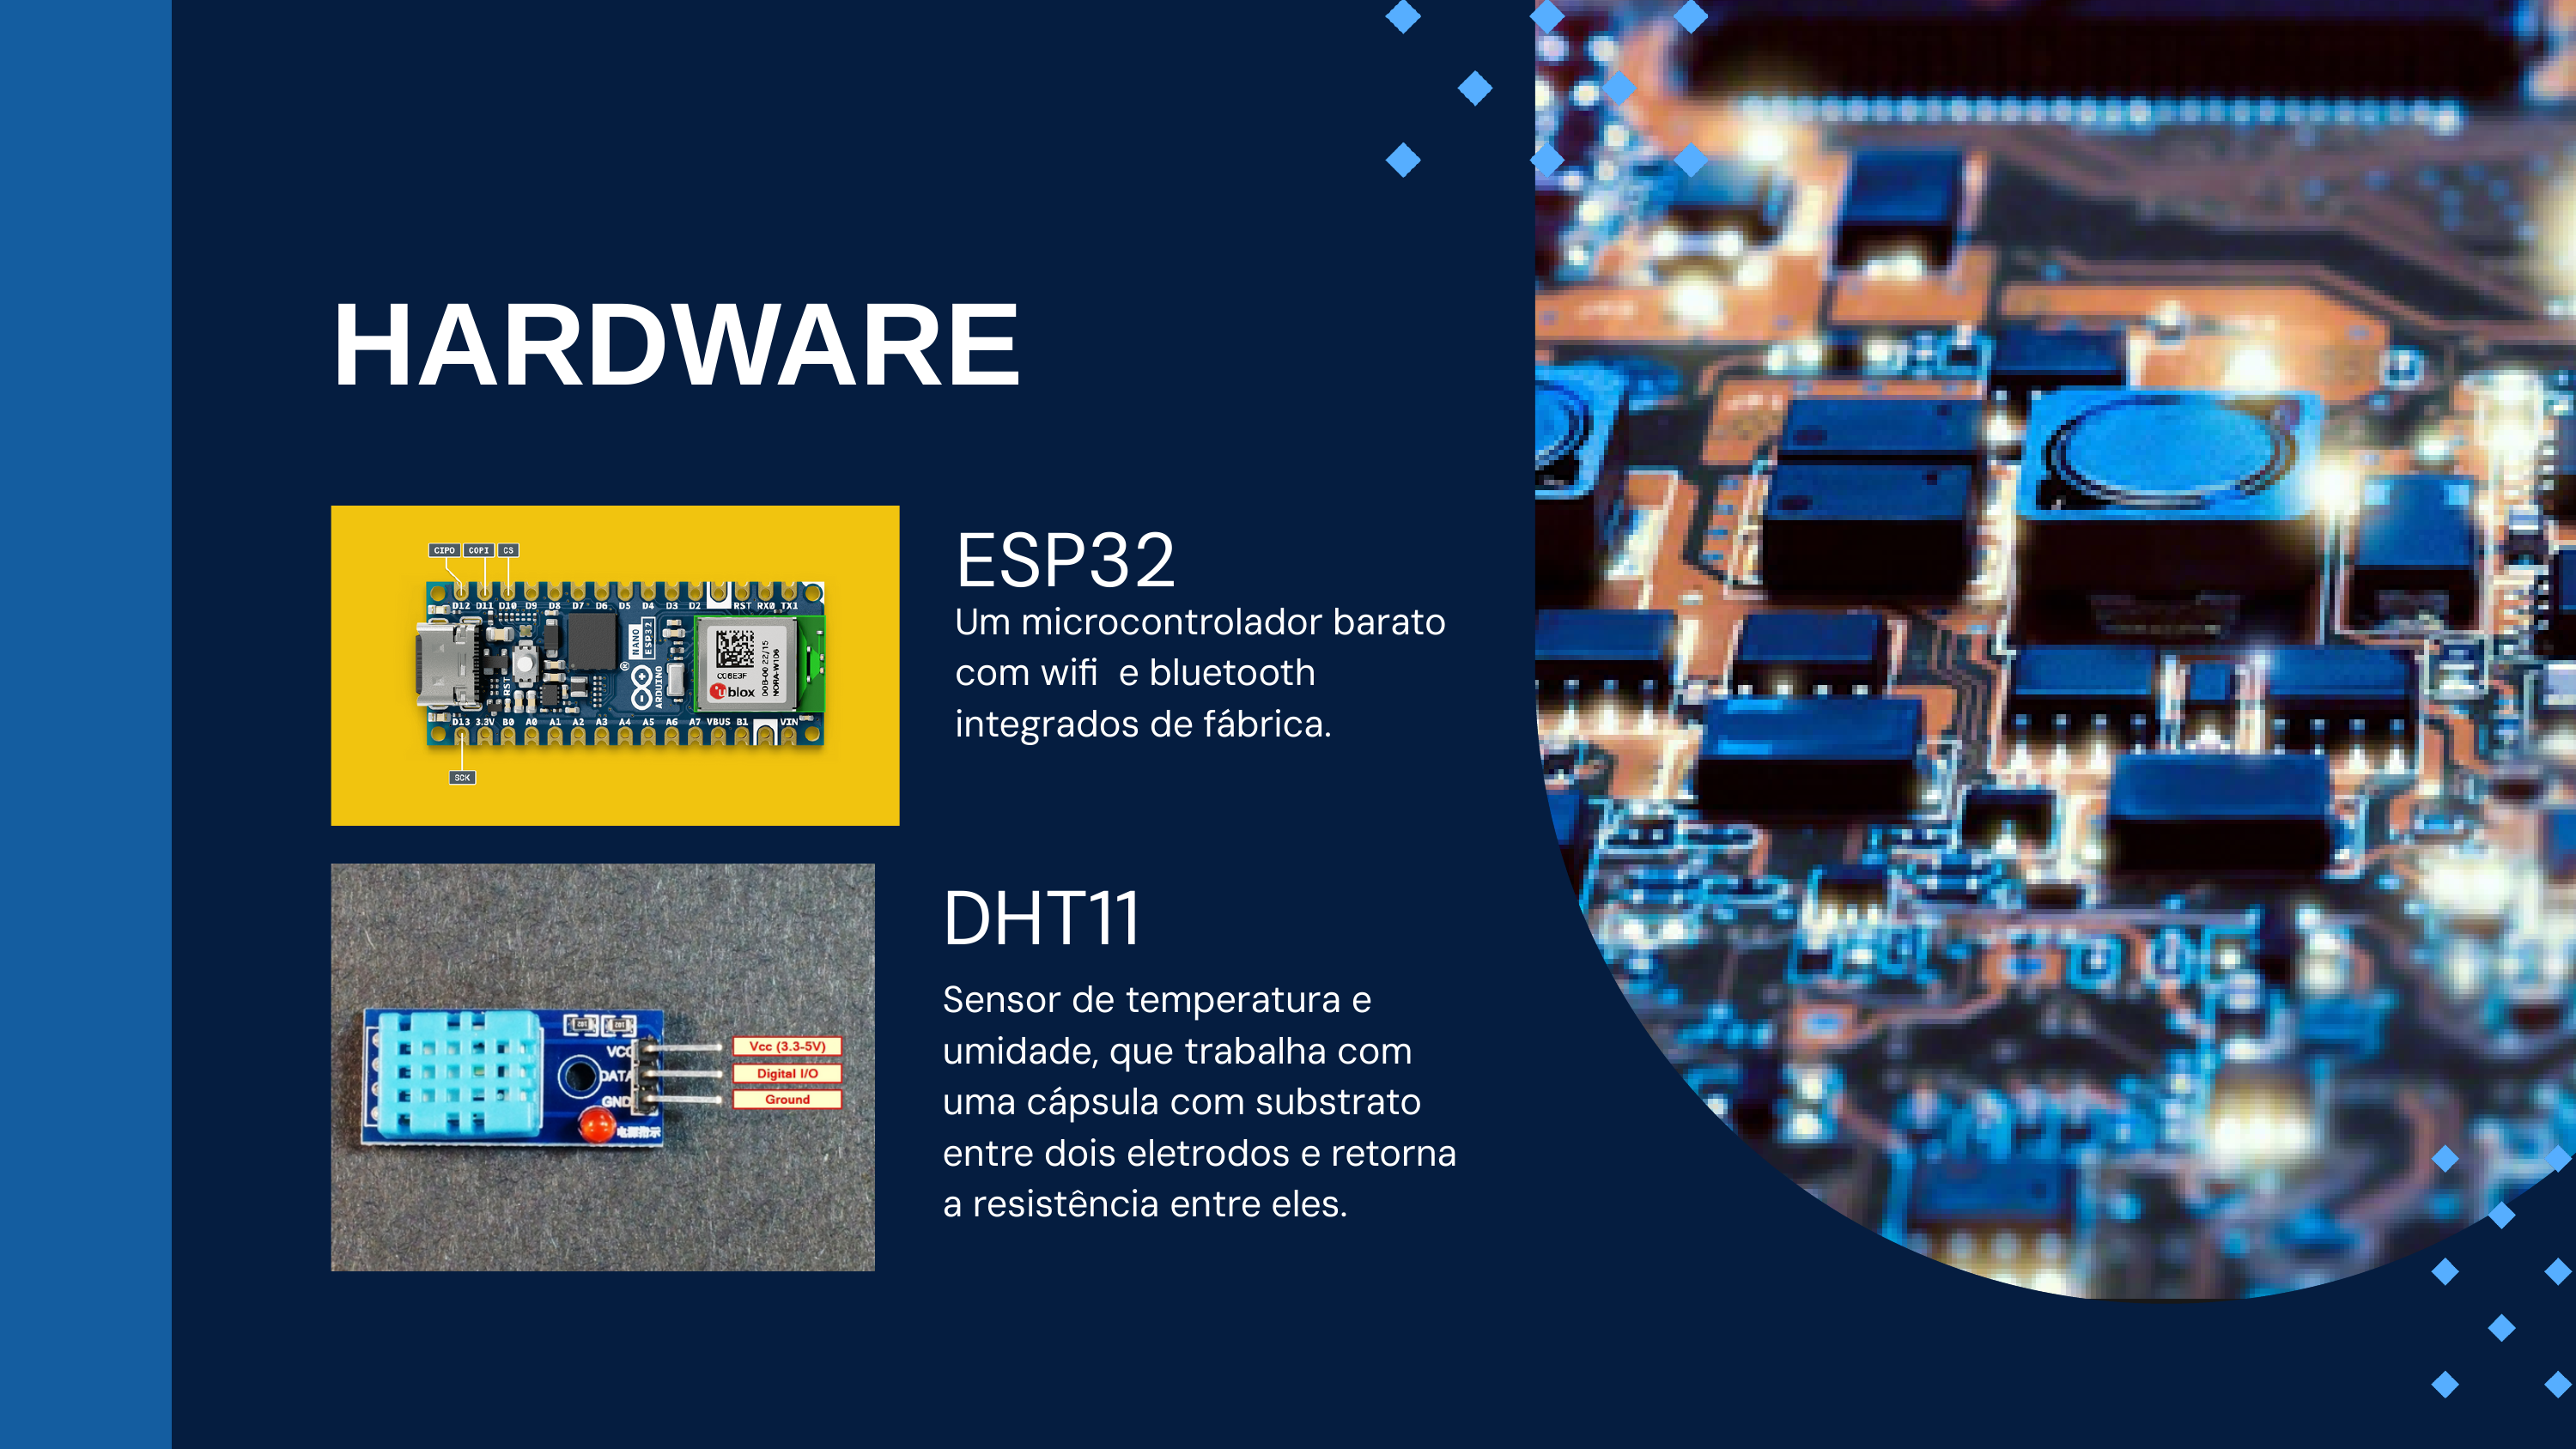

HARDWARE
ESP32

Um microcontrolador barato com wifi  e bluetooth integrados de fábrica.
DHT11

Sensor de temperatura e umidade, que trabalha com uma cápsula com substrato entre dois eletrodos e retorna a resistência entre eles.